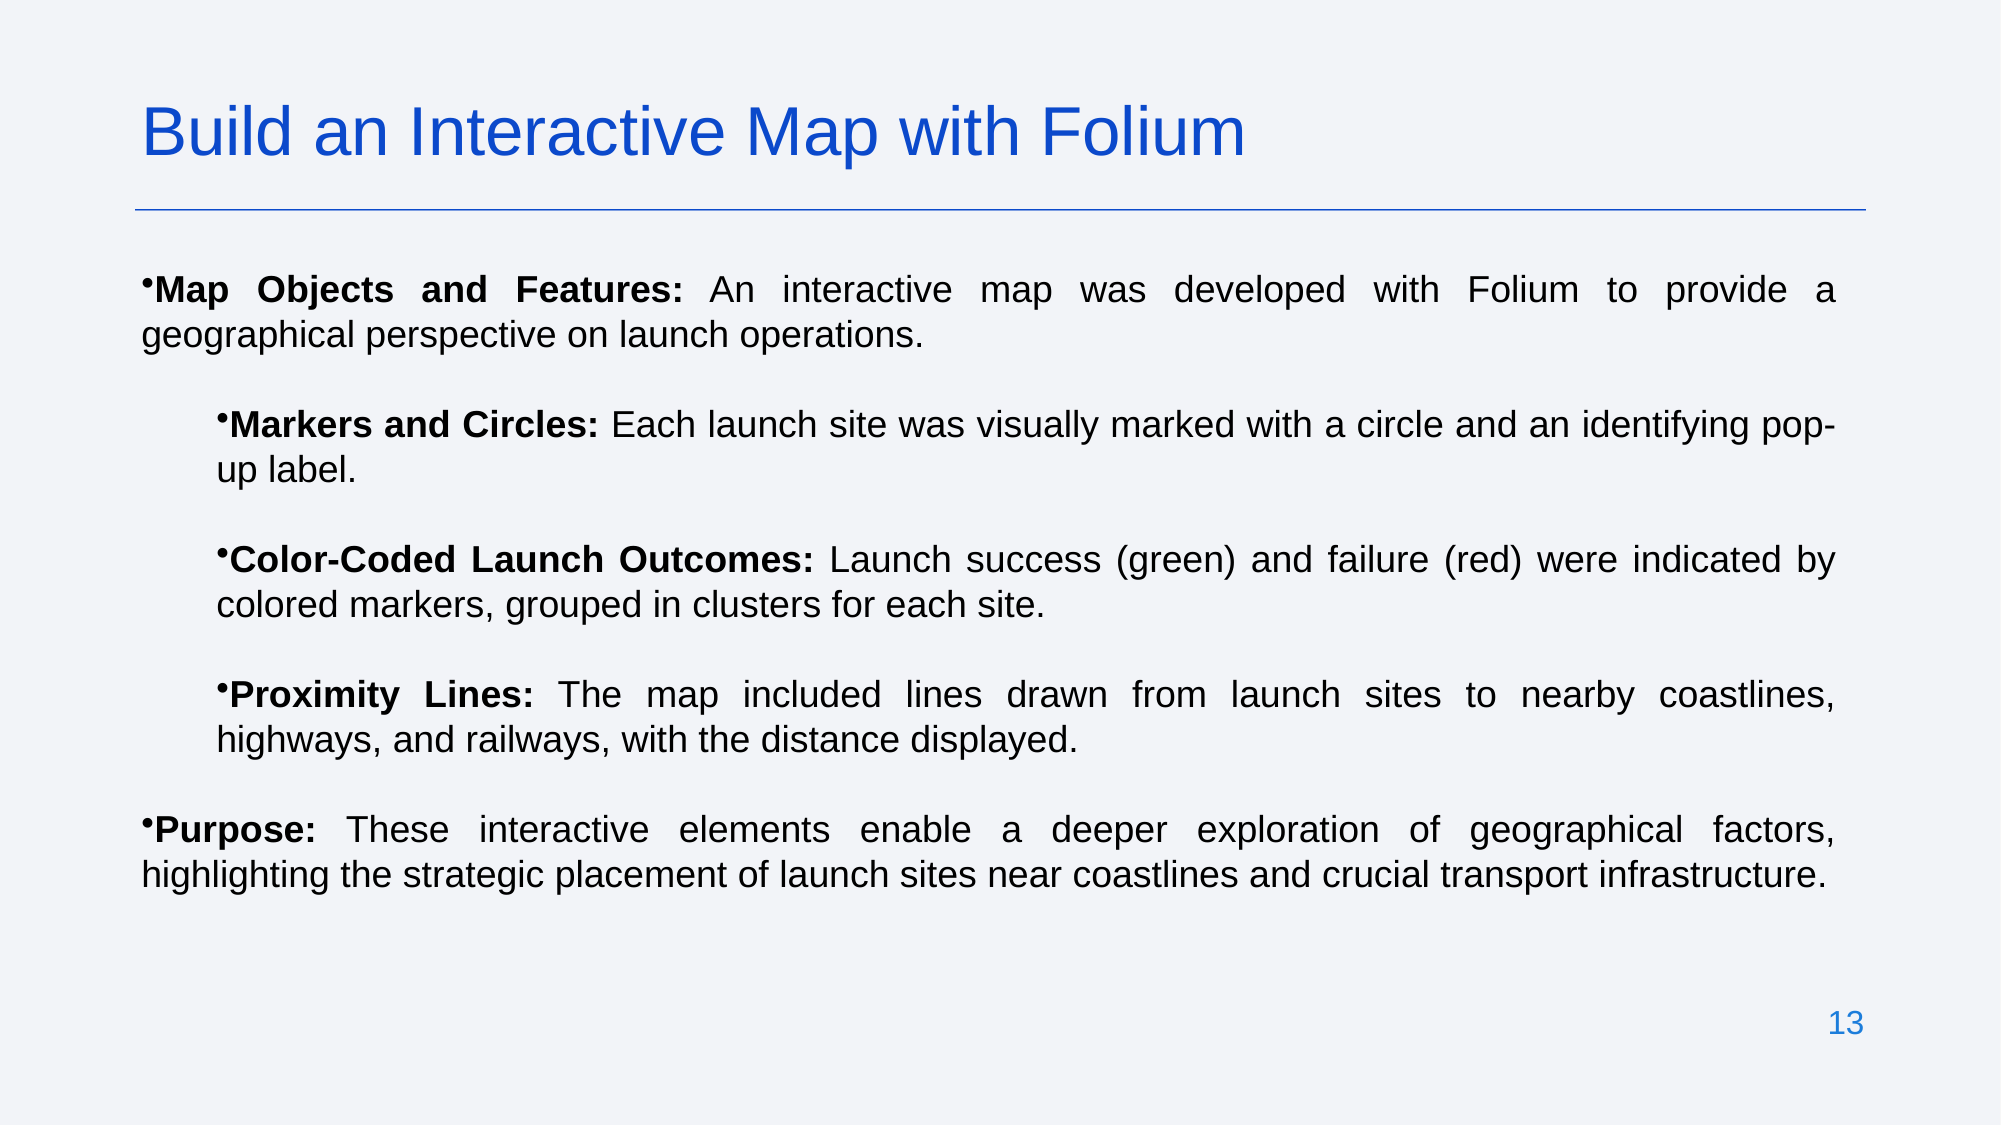

Build an Interactive Map with Folium

Map Objects and Features: An interactive map was developed with Folium to provide a geographical perspective on launch operations.

Markers and Circles: Each launch site was visually marked with a circle and an identifying pop-up label.

Color-Coded Launch Outcomes: Launch success (green) and failure (red) were indicated by colored markers, grouped in clusters for each site.

Proximity Lines: The map included lines drawn from launch sites to nearby coastlines, highways, and railways, with the distance displayed.

Purpose: These interactive elements enable a deeper exploration of geographical factors, highlighting the strategic placement of launch sites near coastlines and crucial transport infrastructure.

13